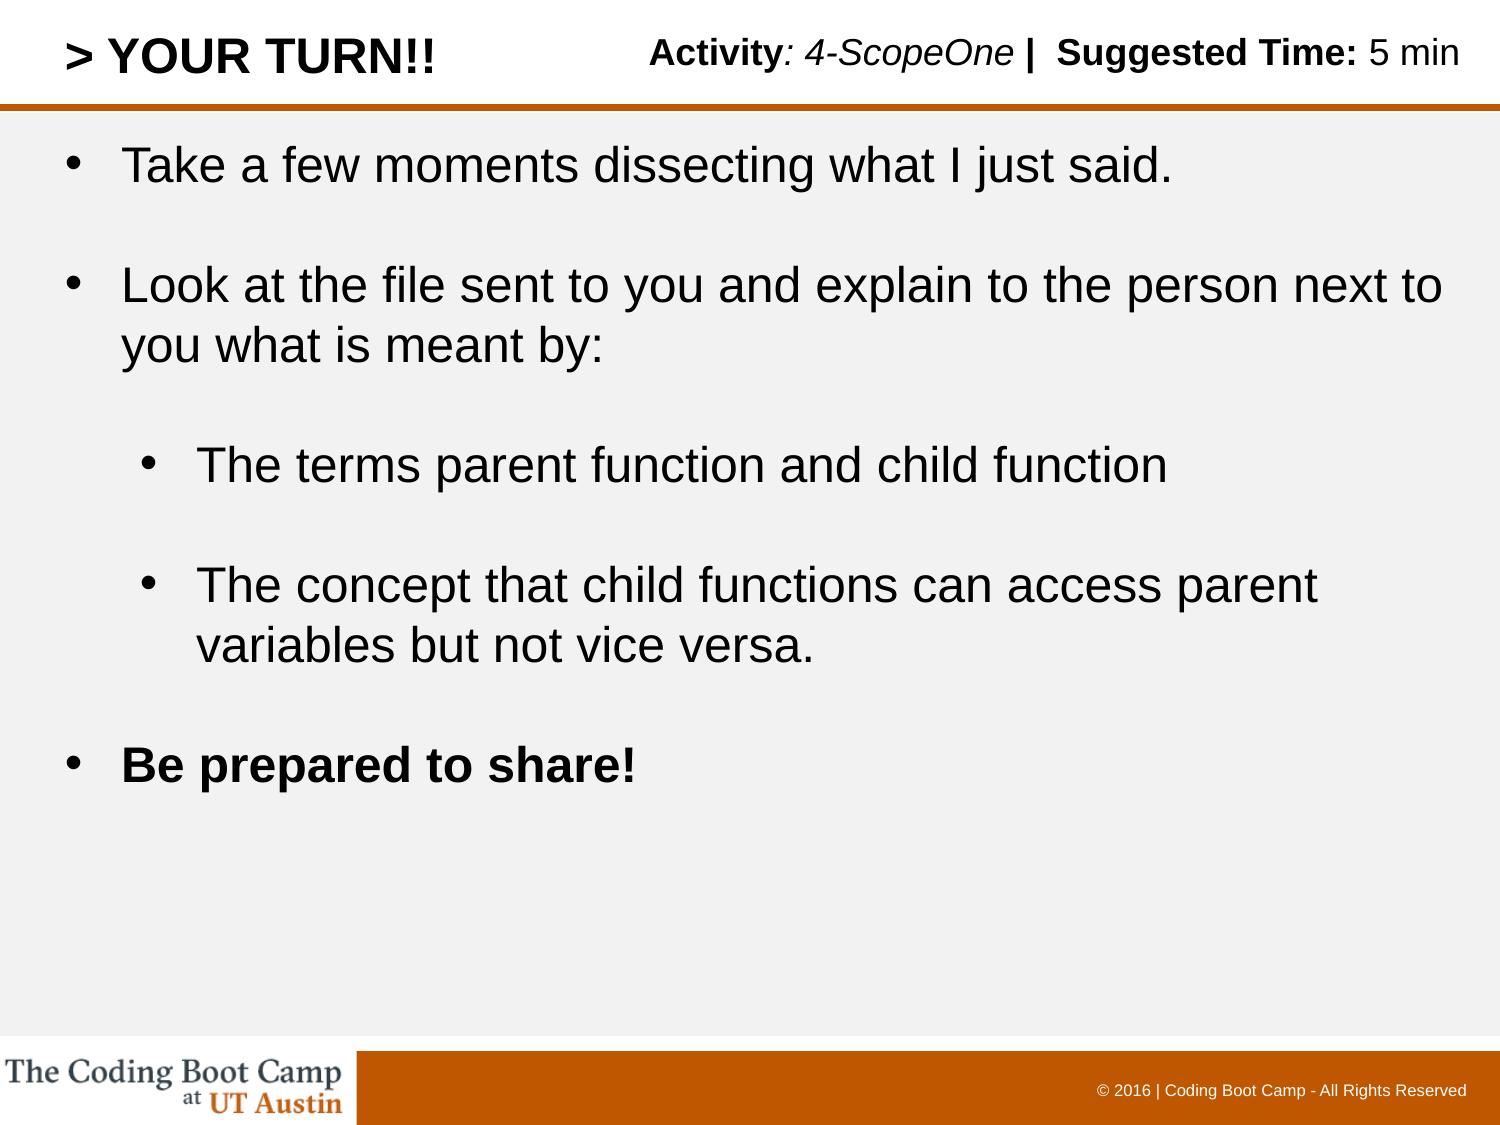

> YOUR TURN!!
Activity: 4-ScopeOne |  Suggested Time: 5 min

Take a few moments dissecting what I just said.

Look at the file sent to you and explain to the person next to you what is meant by:

The terms parent function and child function

The concept that child functions can access parent variables but not vice versa.

Be prepared to share!